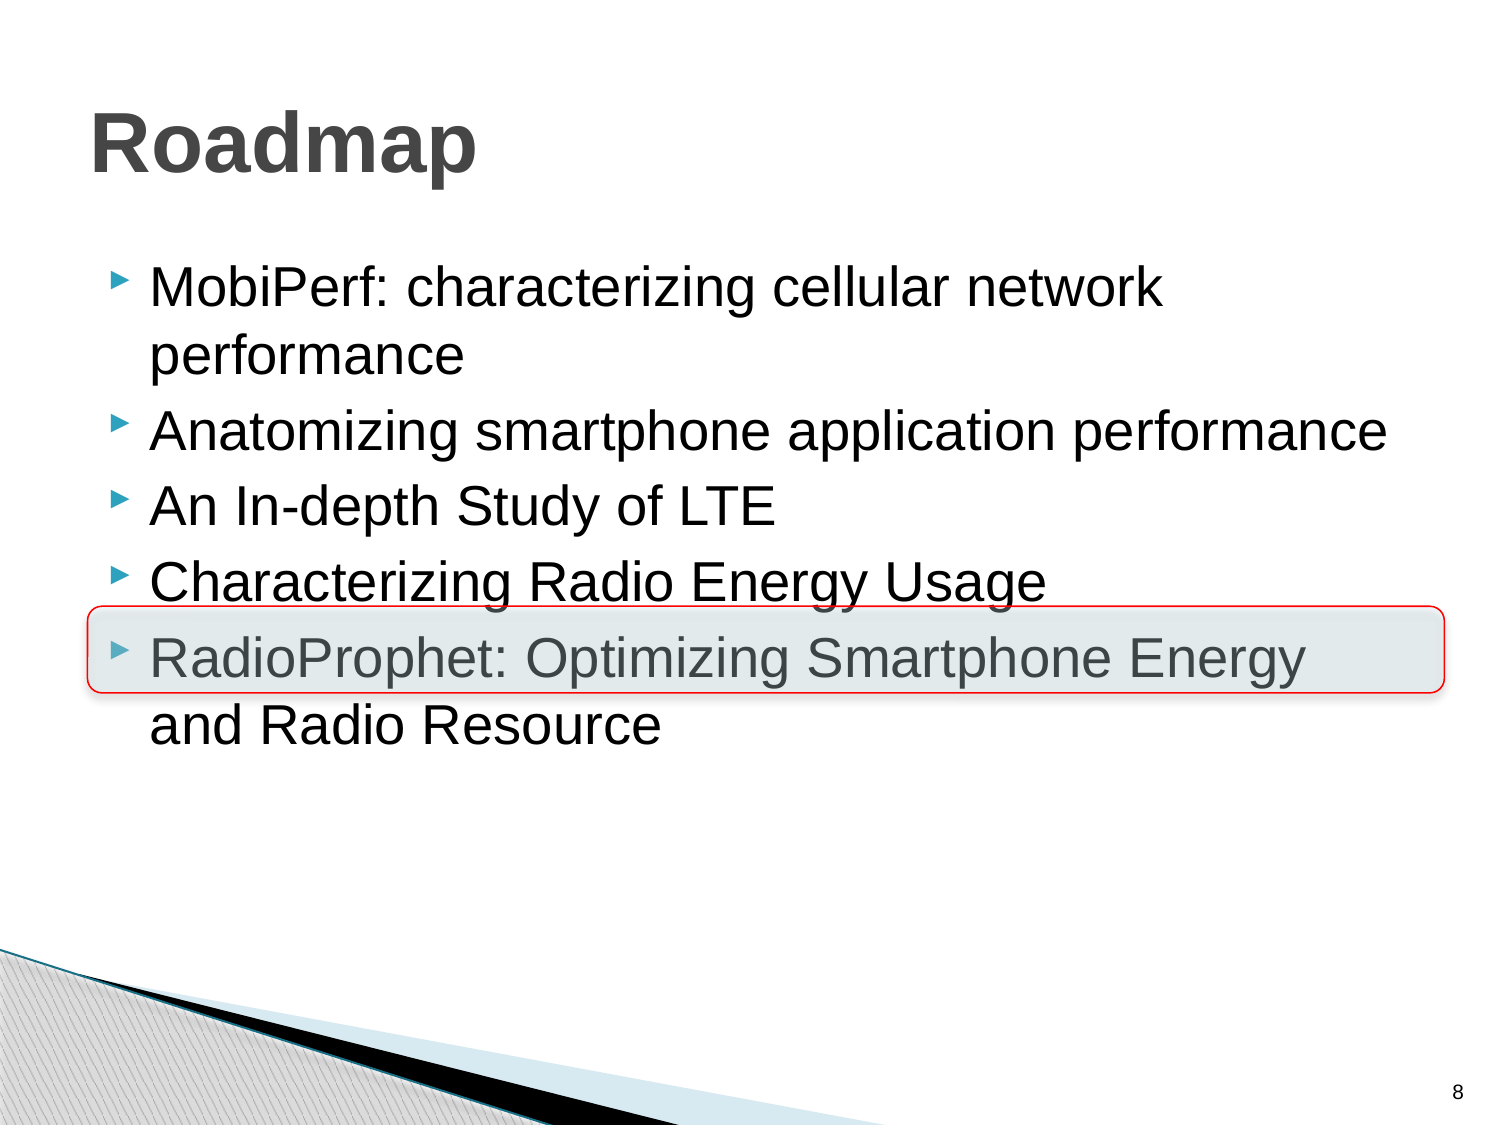

# Roadmap
MobiPerf: characterizing cellular network performance
Anatomizing smartphone application performance
An In-depth Study of LTE
Characterizing Radio Energy Usage
RadioProphet: Optimizing Smartphone Energy and Radio Resource

8